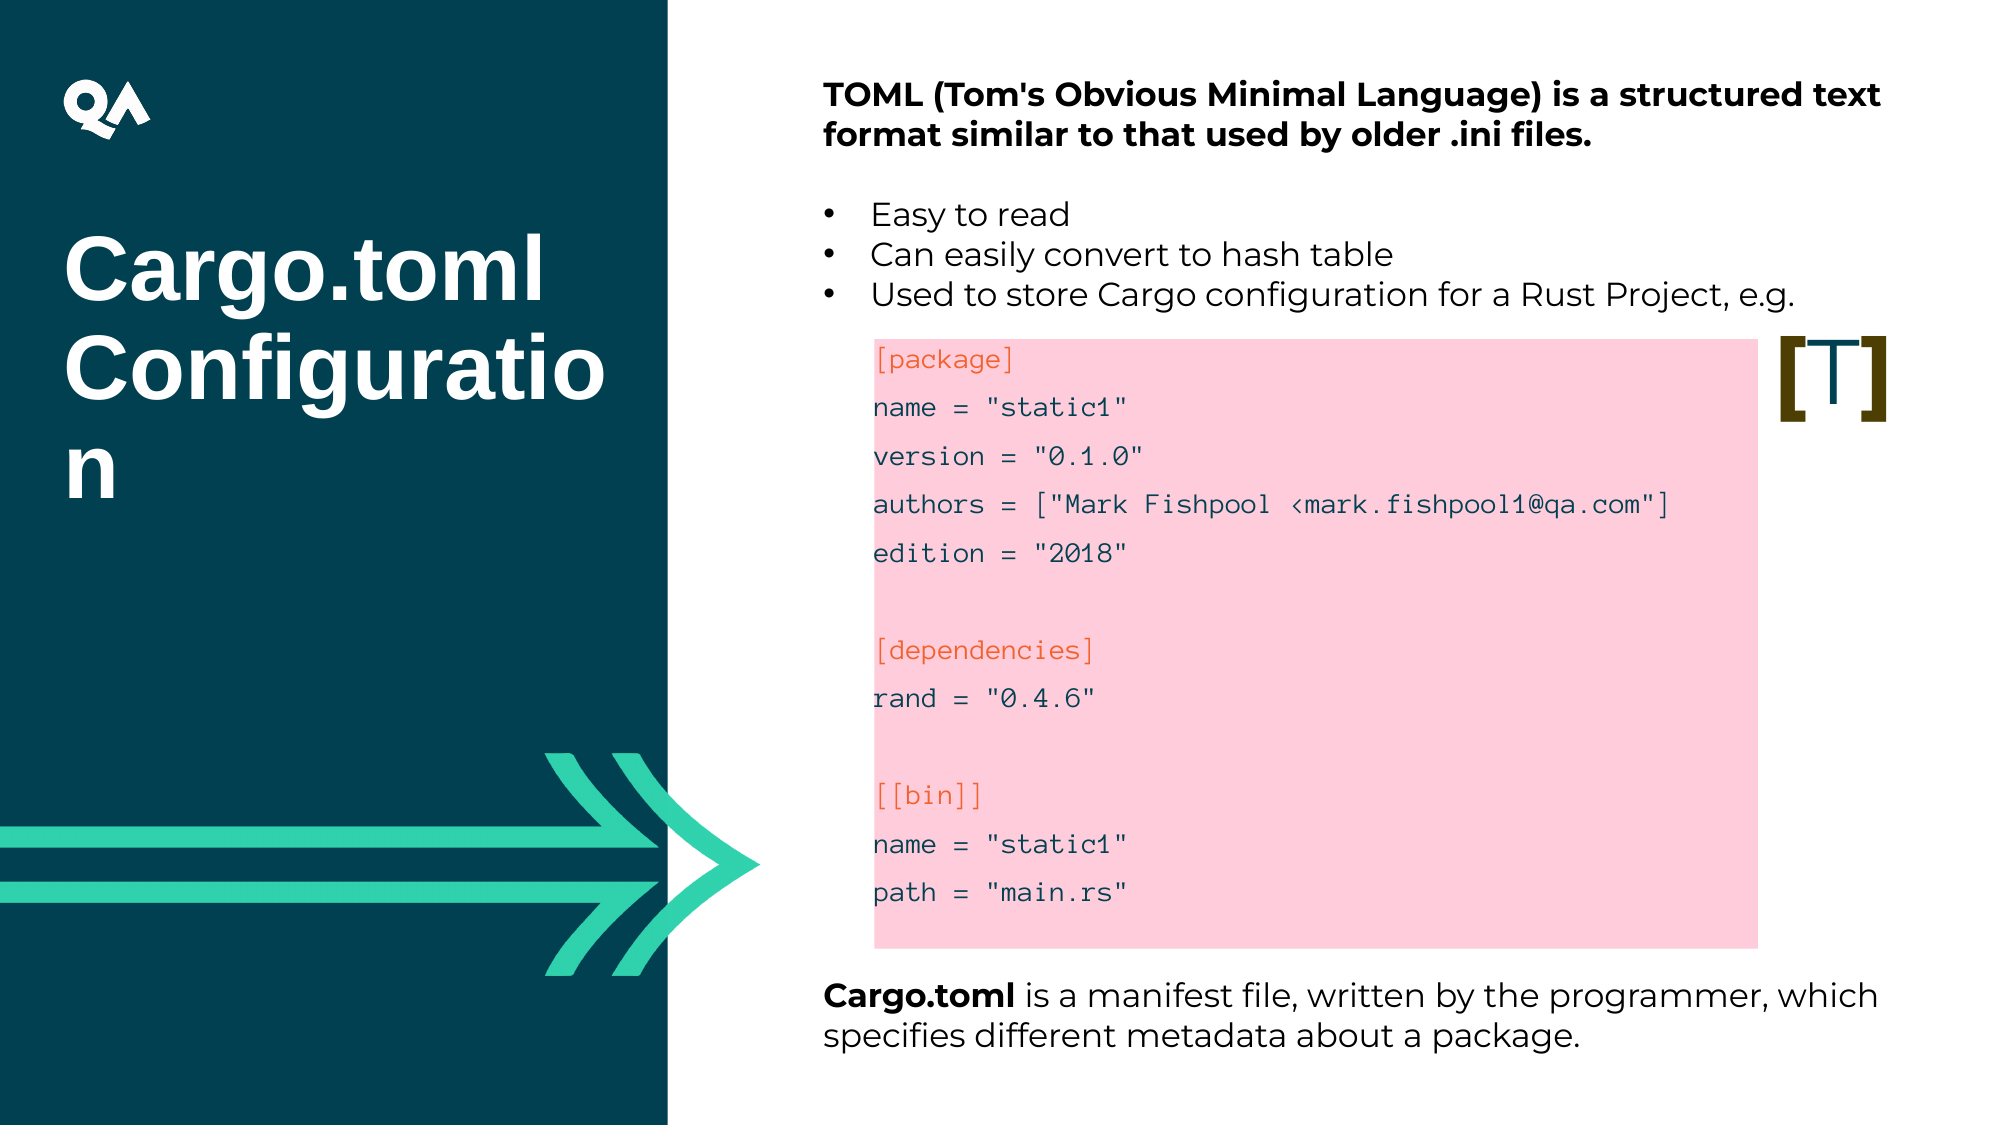

TOML (Tom's Obvious Minimal Language) is a structured text format similar to that used by older .ini files.

Easy to read
Can easily convert to hash table
Used to store Cargo configuration for a Rust Project, e.g.
Cargo.toml  Configuration
[T]
[package]
name = "static1"
version = "0.1.0"
authors = ["Mark Fishpool <mark.fishpool1@qa.com"]
edition = "2018"

[dependencies]
rand = "0.4.6"

[[bin]]
name = "static1"
path = "main.rs"
Cargo.toml is a manifest file, written by the programmer, which specifies different metadata about a package.